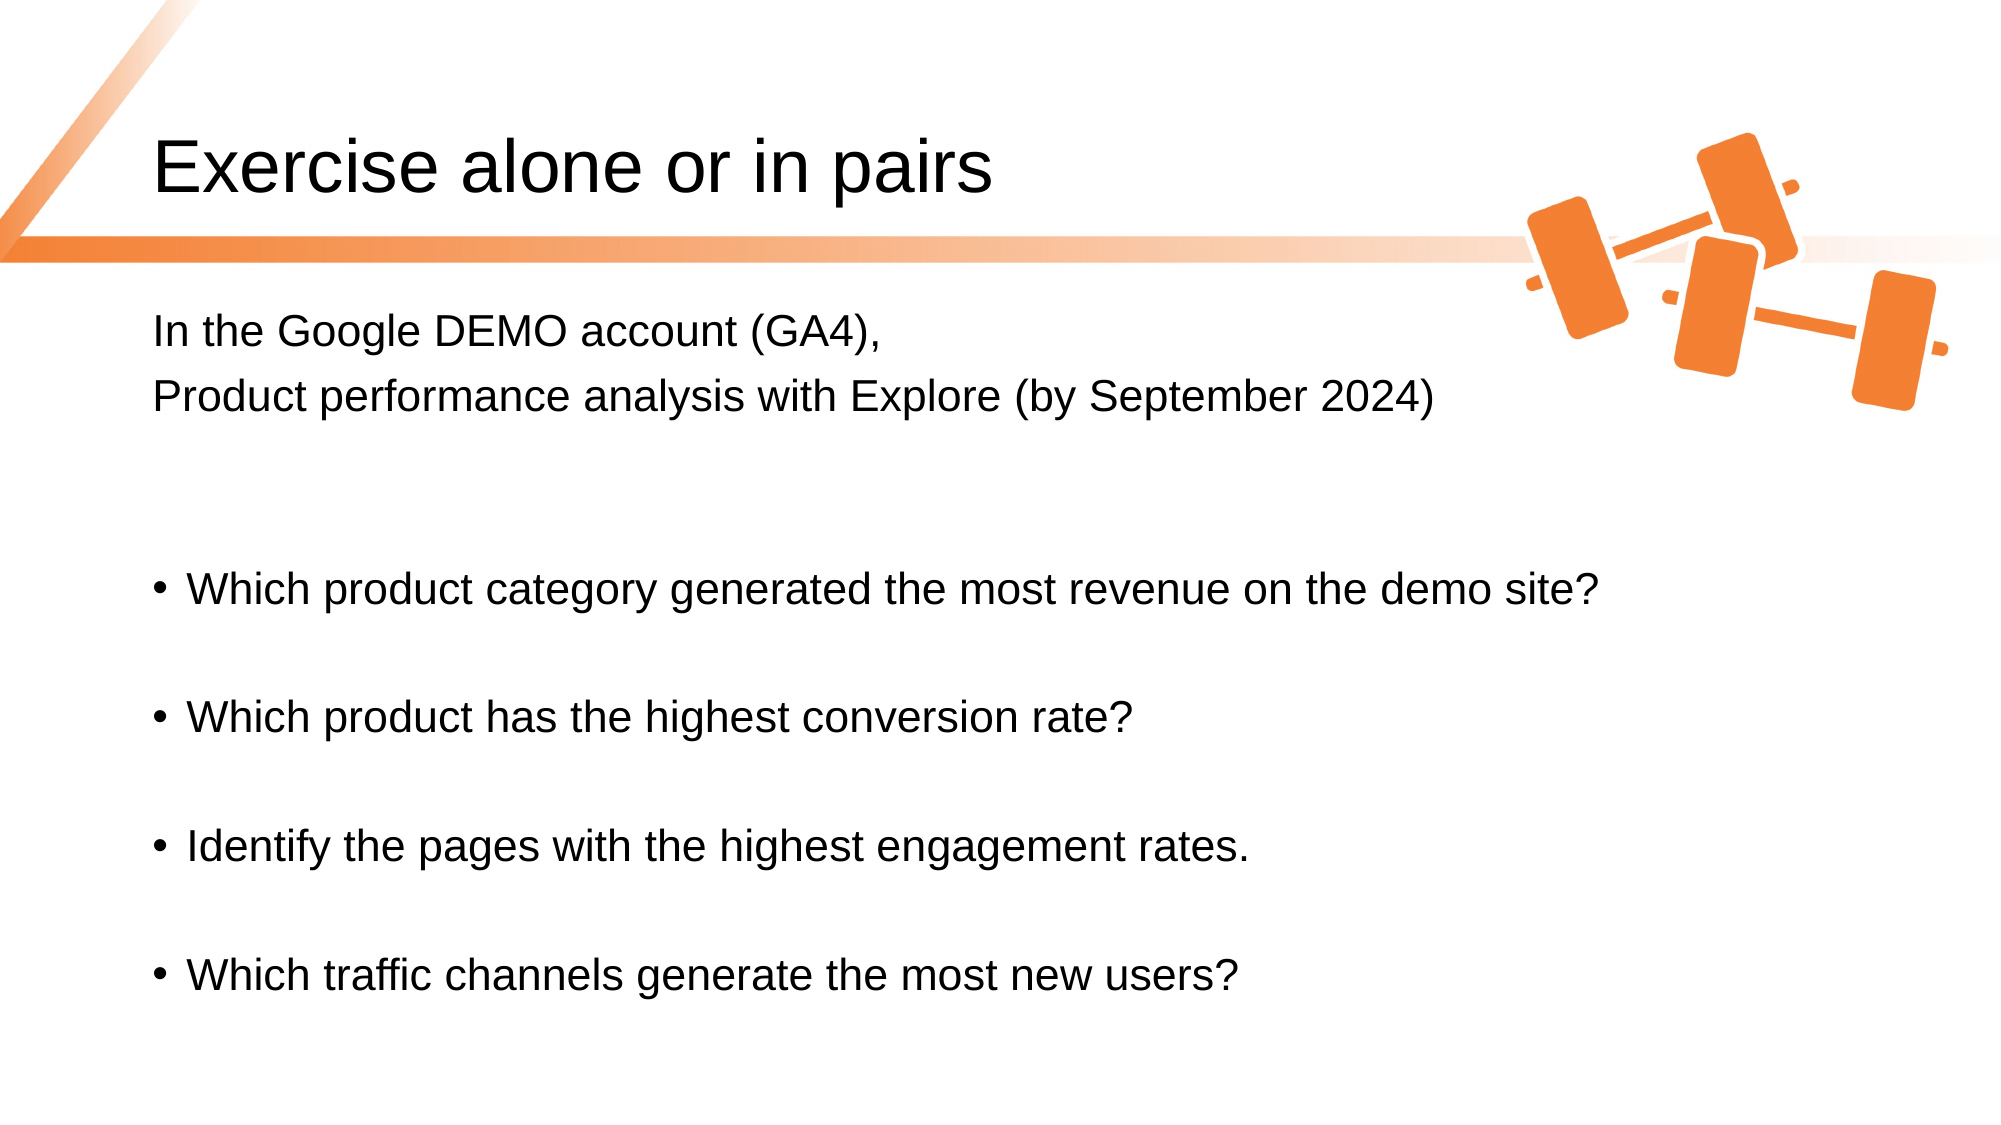

# Exercise alone or in pairs
In the Google DEMO account (GA4),
Product performance analysis with Explore (by September 2024)

Which product category generated the most revenue on the demo site?

Which product has the highest conversion rate?

Identify the pages with the highest engagement rates.

Which traffic channels generate the most new users?